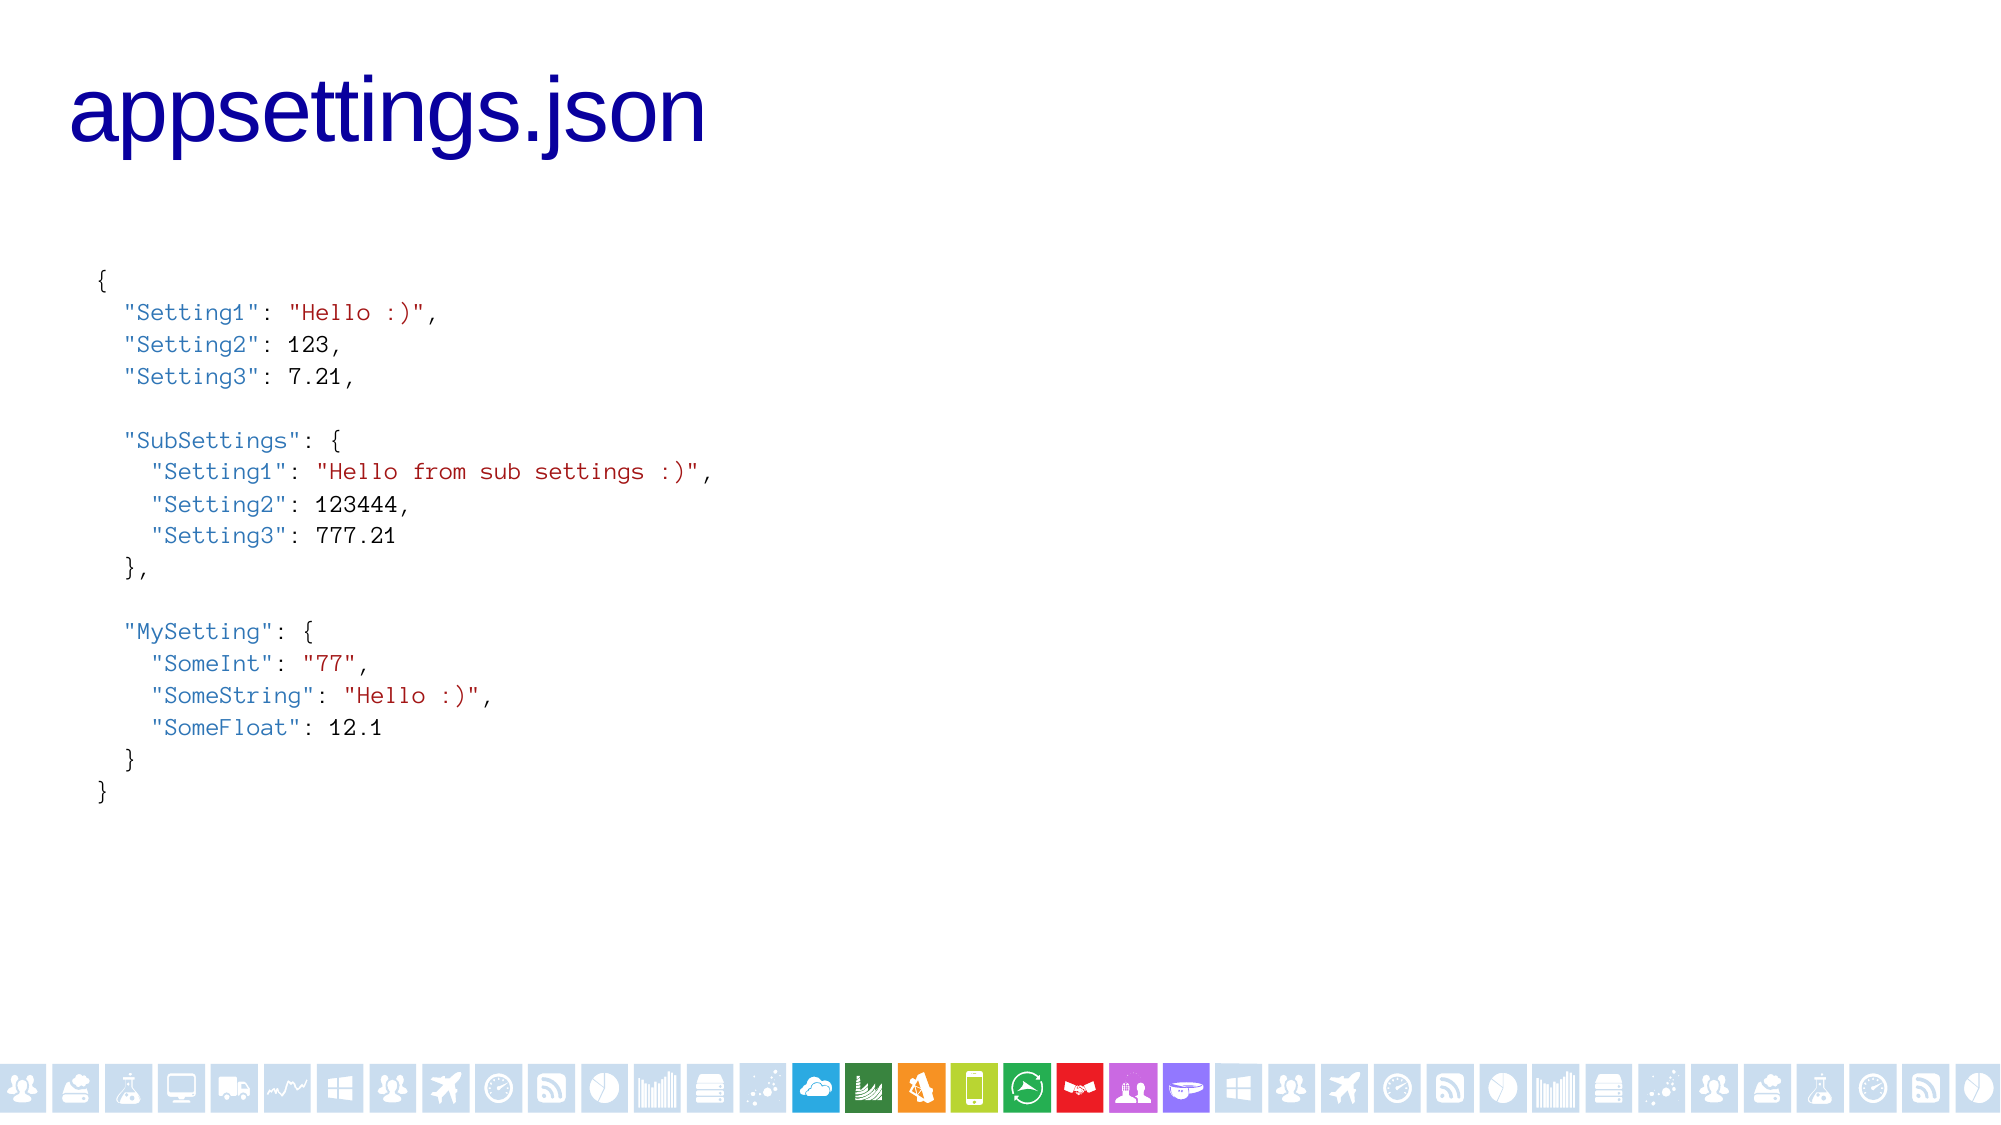

# appsettings.json
{
  "Setting1": "Hello :)",
  "Setting2": 123,
  "Setting3": 7.21,

  "SubSettings": {
    "Setting1": "Hello from sub settings :)",
    "Setting2": 123444,
    "Setting3": 777.21
  },

  "MySetting": {
    "SomeInt": "77",
    "SomeString": "Hello :)",
    "SomeFloat": 12.1
  }
}